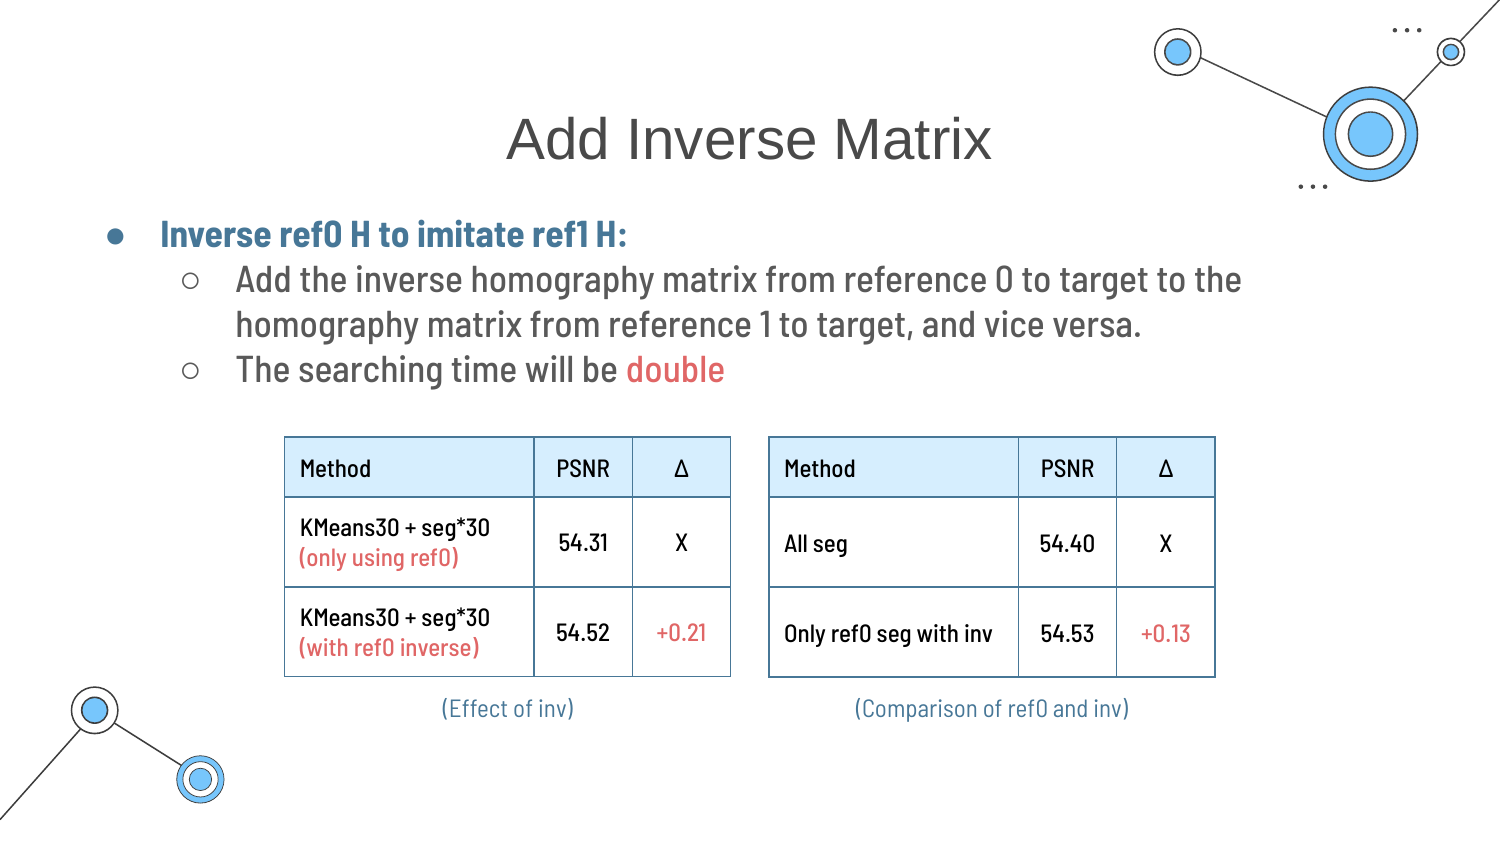

# Add Inverse Matrix
Inverse ref0 H to imitate ref1 H:
Add the inverse homography matrix from reference 0 to target to the homography matrix from reference 1 to target, and vice versa.
The searching time will be double
| Method | PSNR | Δ |
| --- | --- | --- |
| KMeans30 + seg\*30 (only using ref0) | 54.31 | X |
| KMeans30 + seg\*30 (with ref0 inverse) | 54.52 | +0.21 |
| Method | PSNR | Δ |
| --- | --- | --- |
| All seg | 54.40 | X |
| Only ref0 seg with inv | 54.53 | +0.13 |
(Effect of inv)
(Comparison of ref0 and inv)